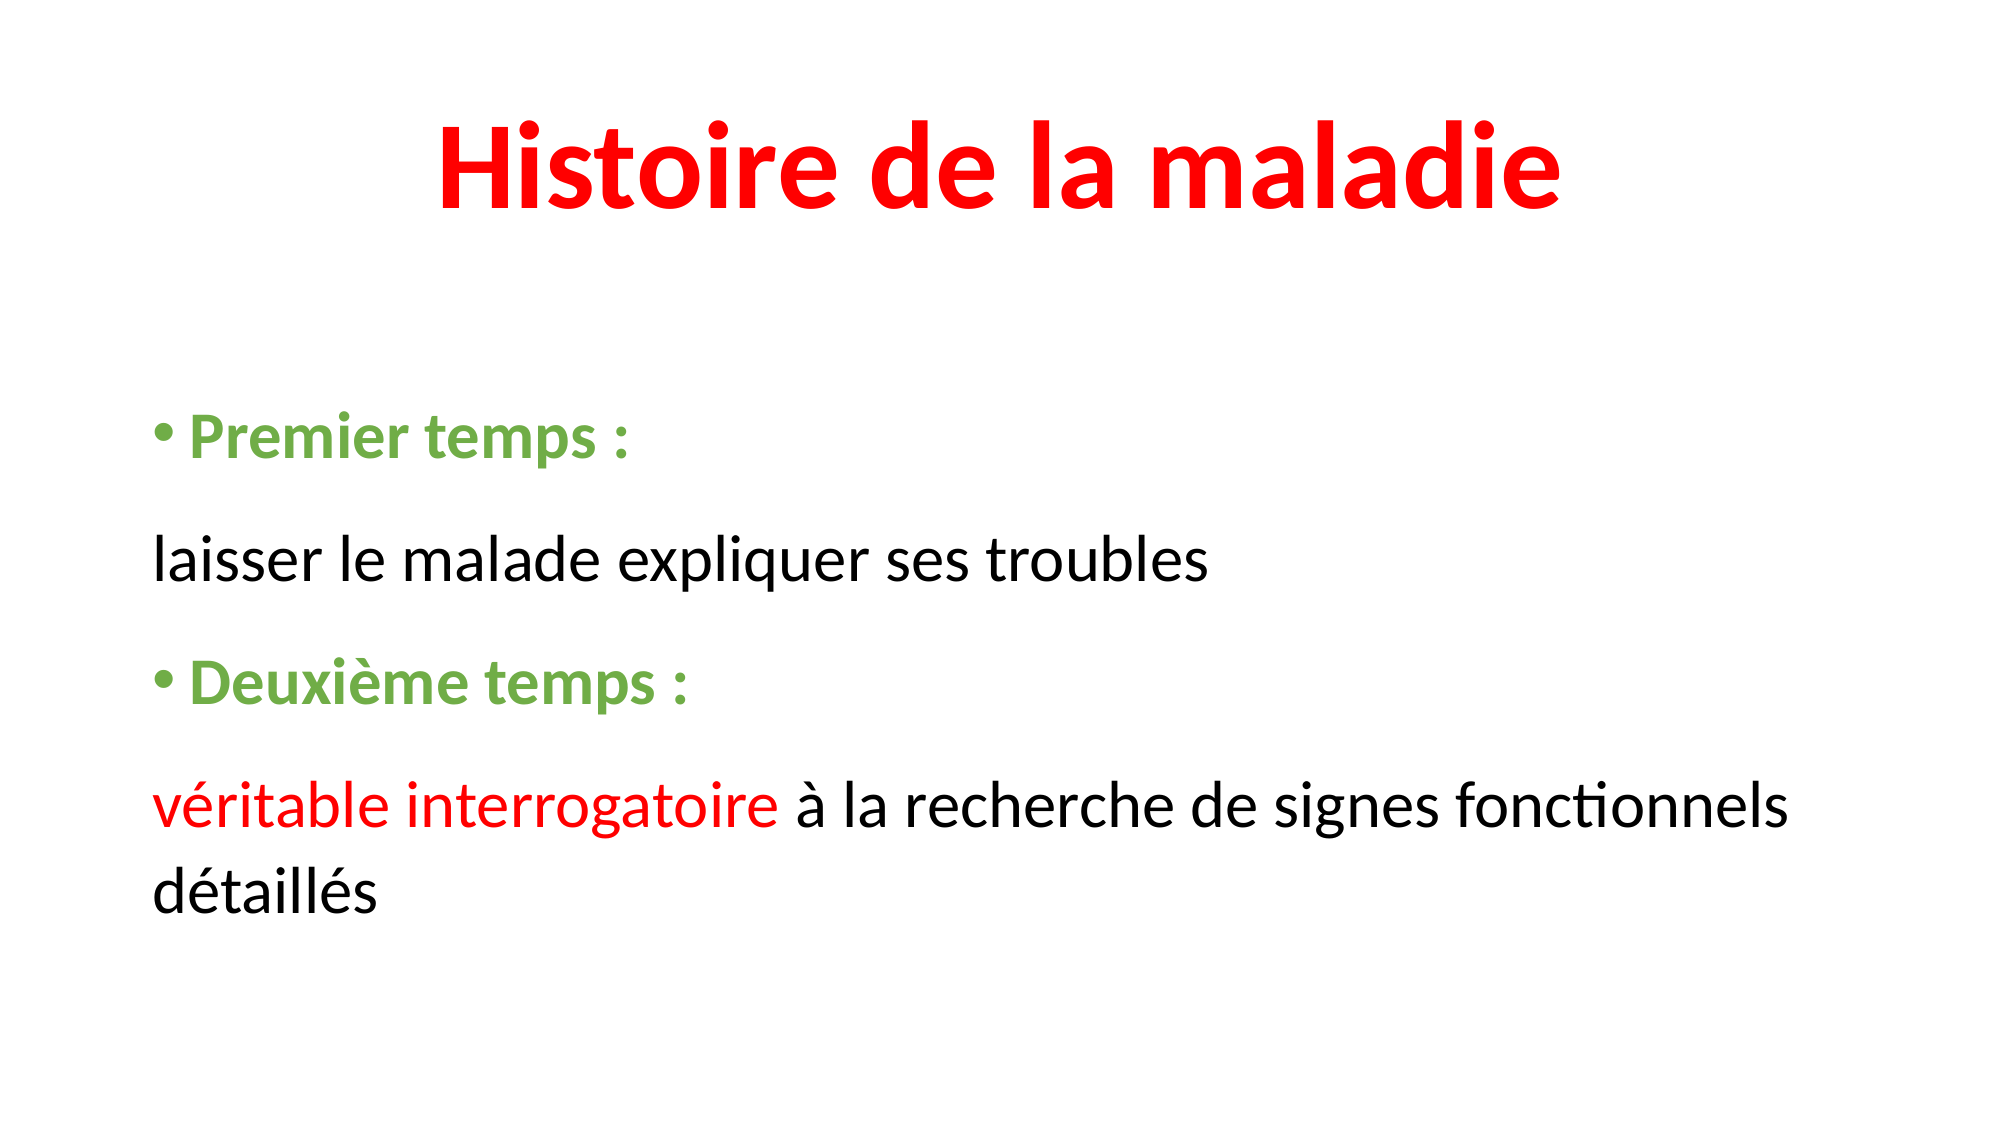

# Histoire de la maladie

Premier temps :
laisser le malade expliquer ses troubles
Deuxième temps :
véritable interrogatoire à la recherche de signes fonctionnels détaillés